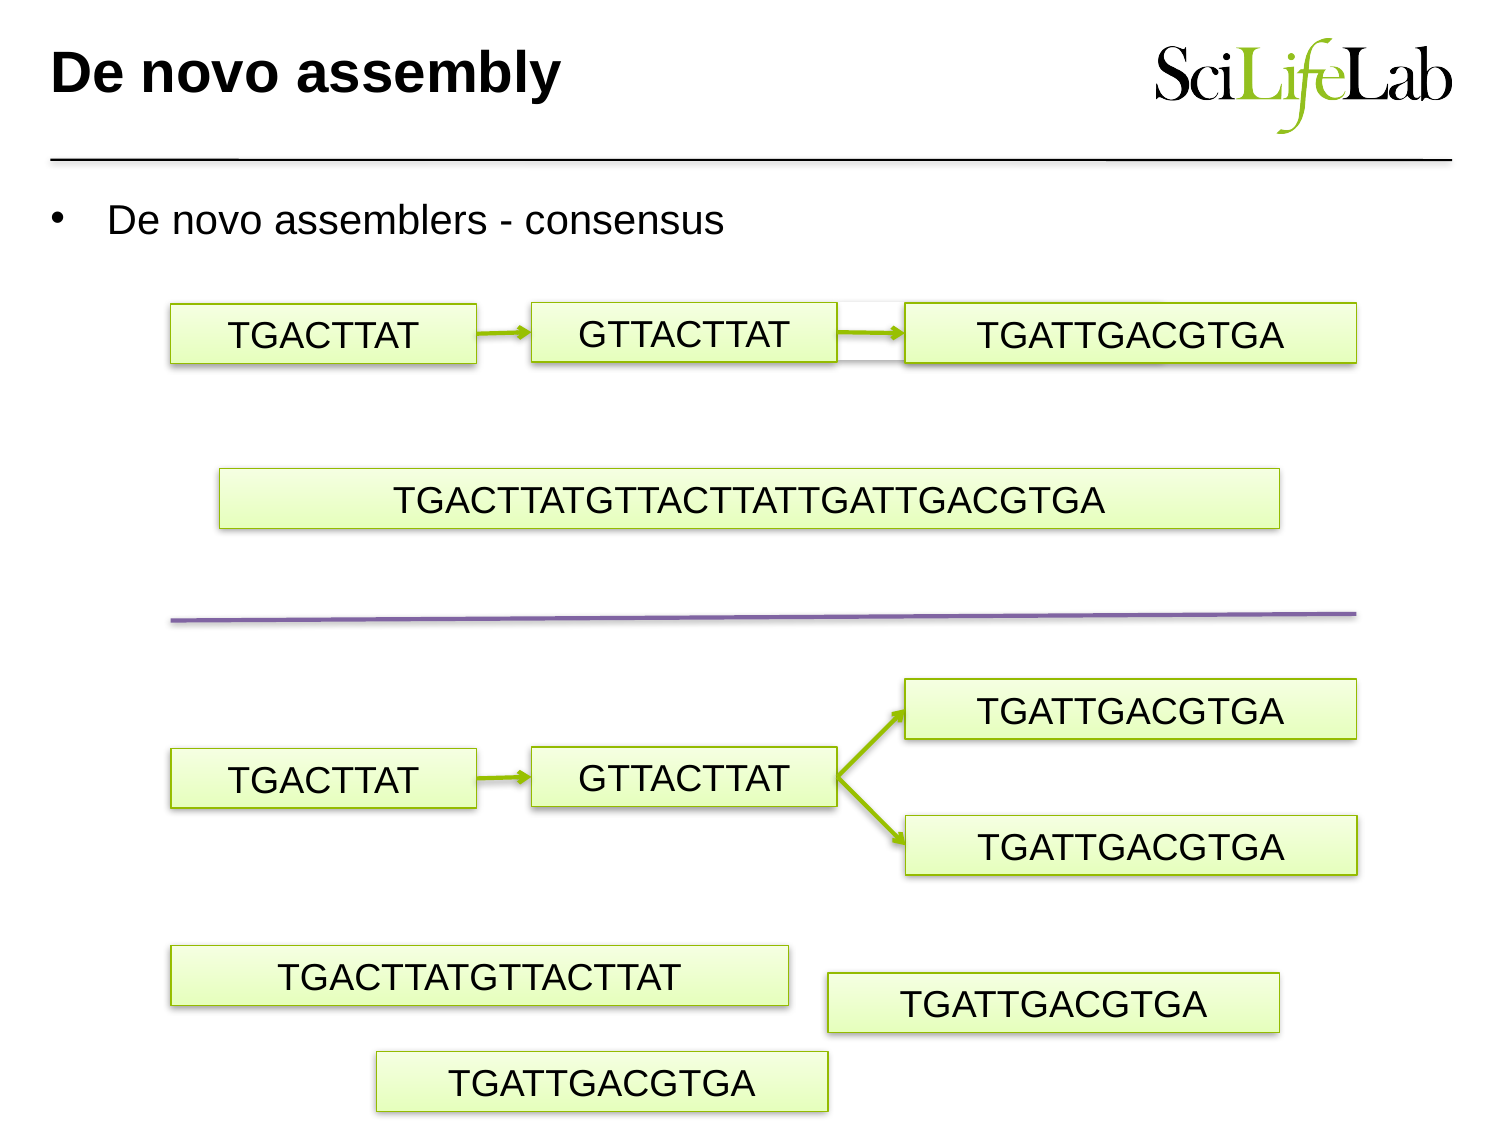

# De novo assembly
De novo assemblers - consensus
GTTACTTAT

TGATTGACGTGA
TGACTTAT
TGACTTATGTTACTTATTGATTGACGTGA
TGATTGACGTGA
GTTACTTAT
TGACTTAT
TGATTGACGTGA
TGACTTATGTTACTTAT
TGATTGACGTGA
TGATTGACGTGA